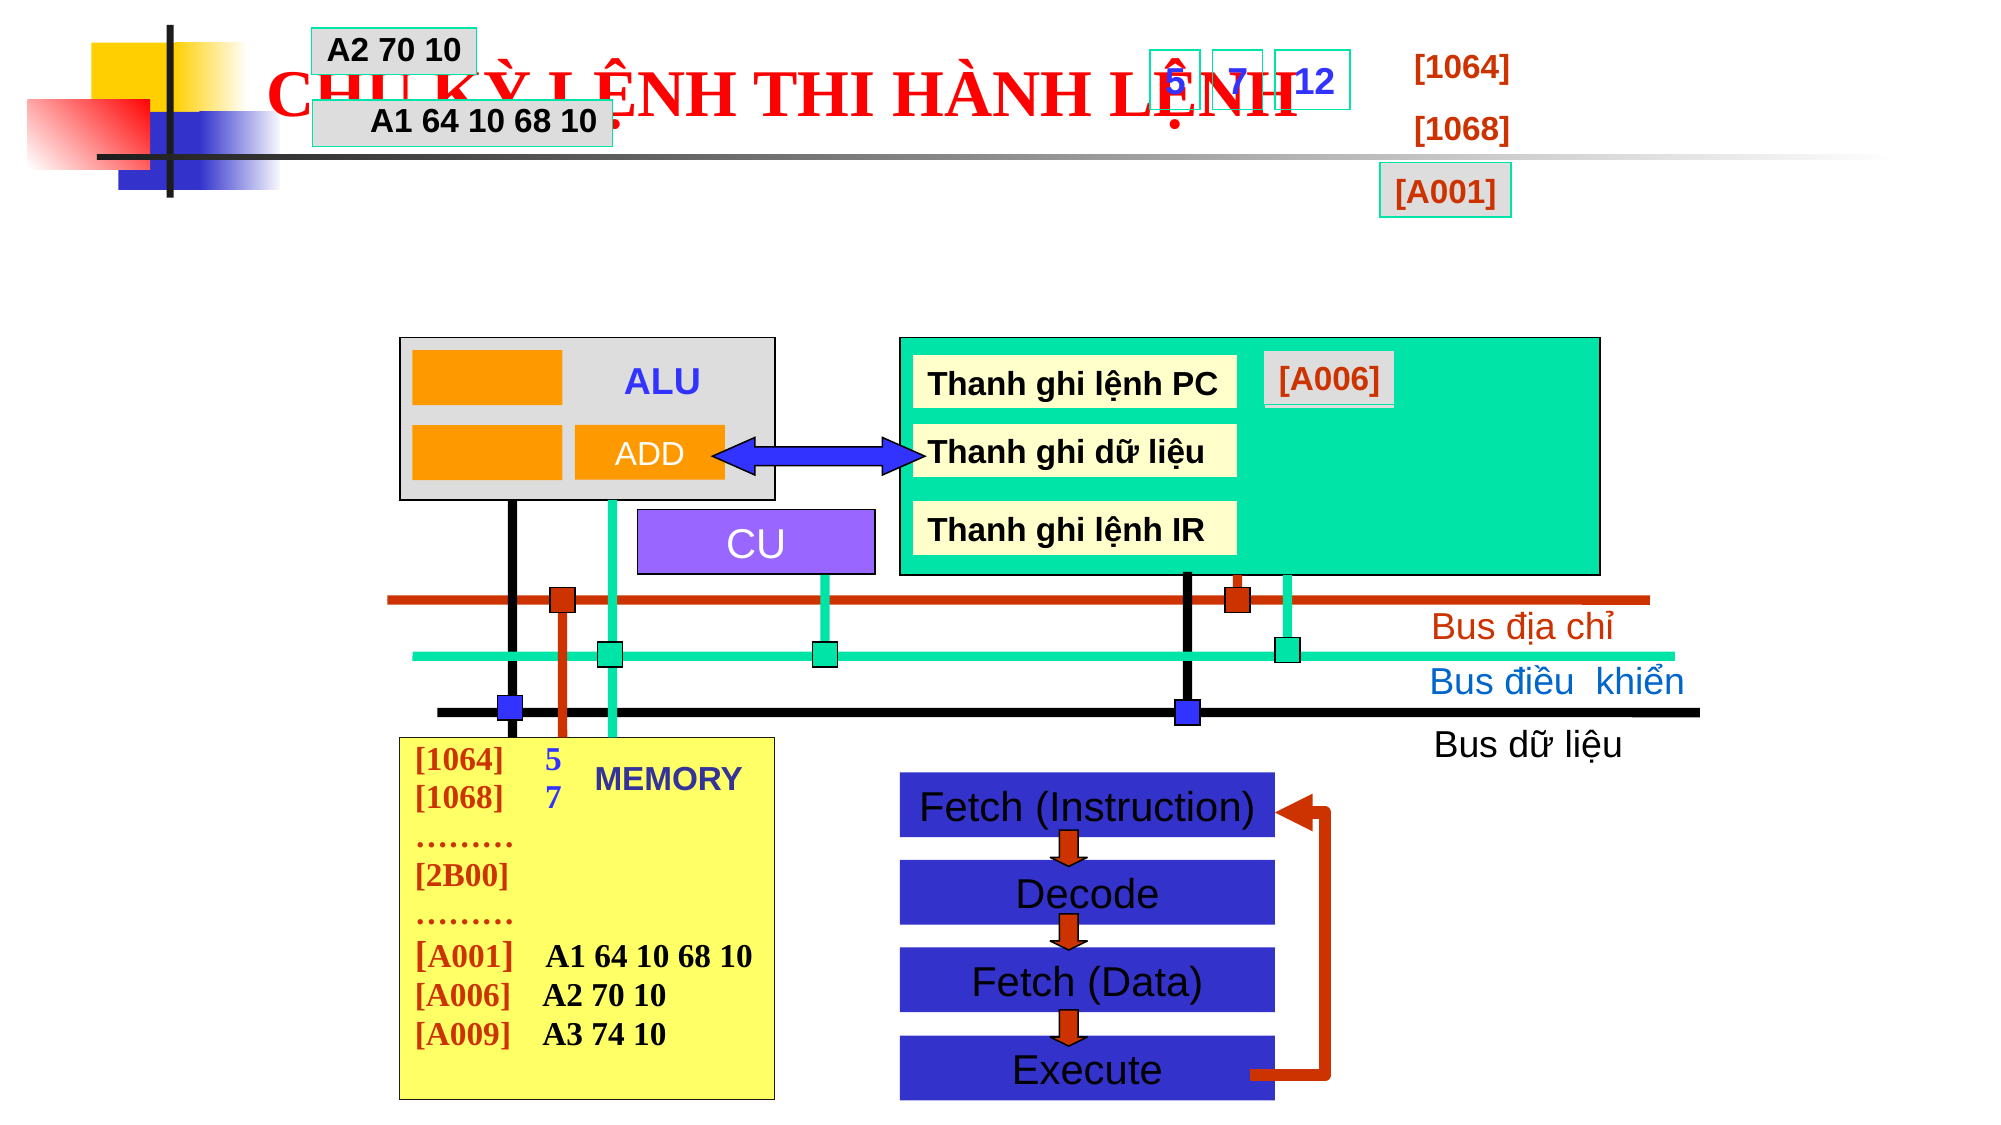

A2 70 10
# CHU KỲ LỆNH THI HÀNH LỆNH
[1064]
5
7
12
[1068]
A1 64 10 68 10
[A001]

ALU
[A006]
[A001]
Thanh ghi lệnh PC
Thanh ghi dữ liệu

ADD

Thanh ghi lệnh IR
CU

Bus địa chỉ

Bus điều  khiển

Bus dữ liệu
[1064]     5
[1068]     7
………
[2B00]
………
[A001]    A1 64 10 68 10
[A006]    A2 70 10
[A009]    A3 74 10

MEMORY
Fetch (Instruction)

Decode

Fetch (Data)

Execute